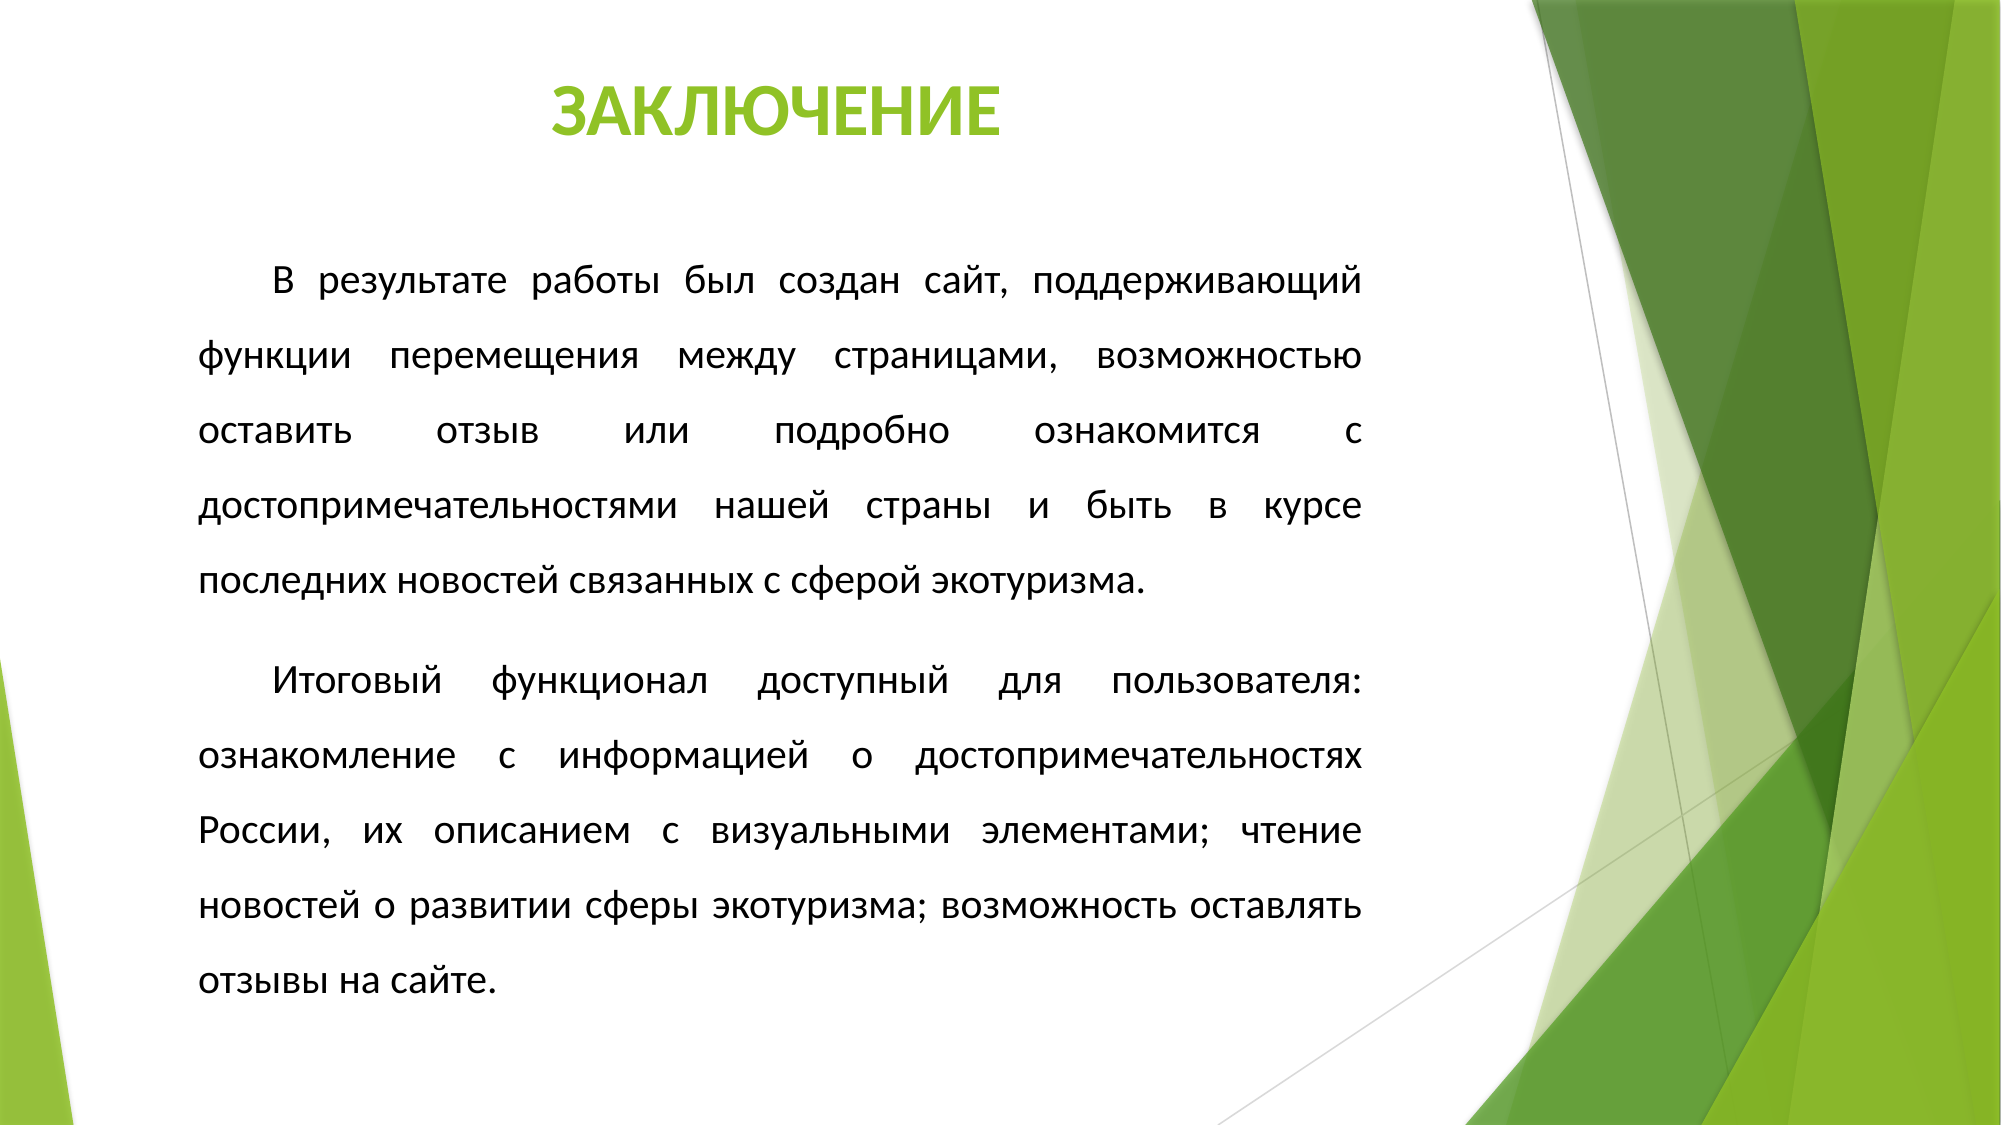

# ЗАКЛЮЧЕНИЕ
В результате работы был создан сайт, поддерживающий функции перемещения между страницами, возможностью оставить отзыв или подробно ознакомится с достопримечательностями нашей страны и быть в курсе последних новостей связанных с сферой экотуризма.
Итоговый функционал доступный для пользователя: ознакомление с информацией о достопримечательностях России, их описанием с визуальными элементами; чтение новостей о развитии сферы экотуризма; возможность оставлять отзывы на сайте.